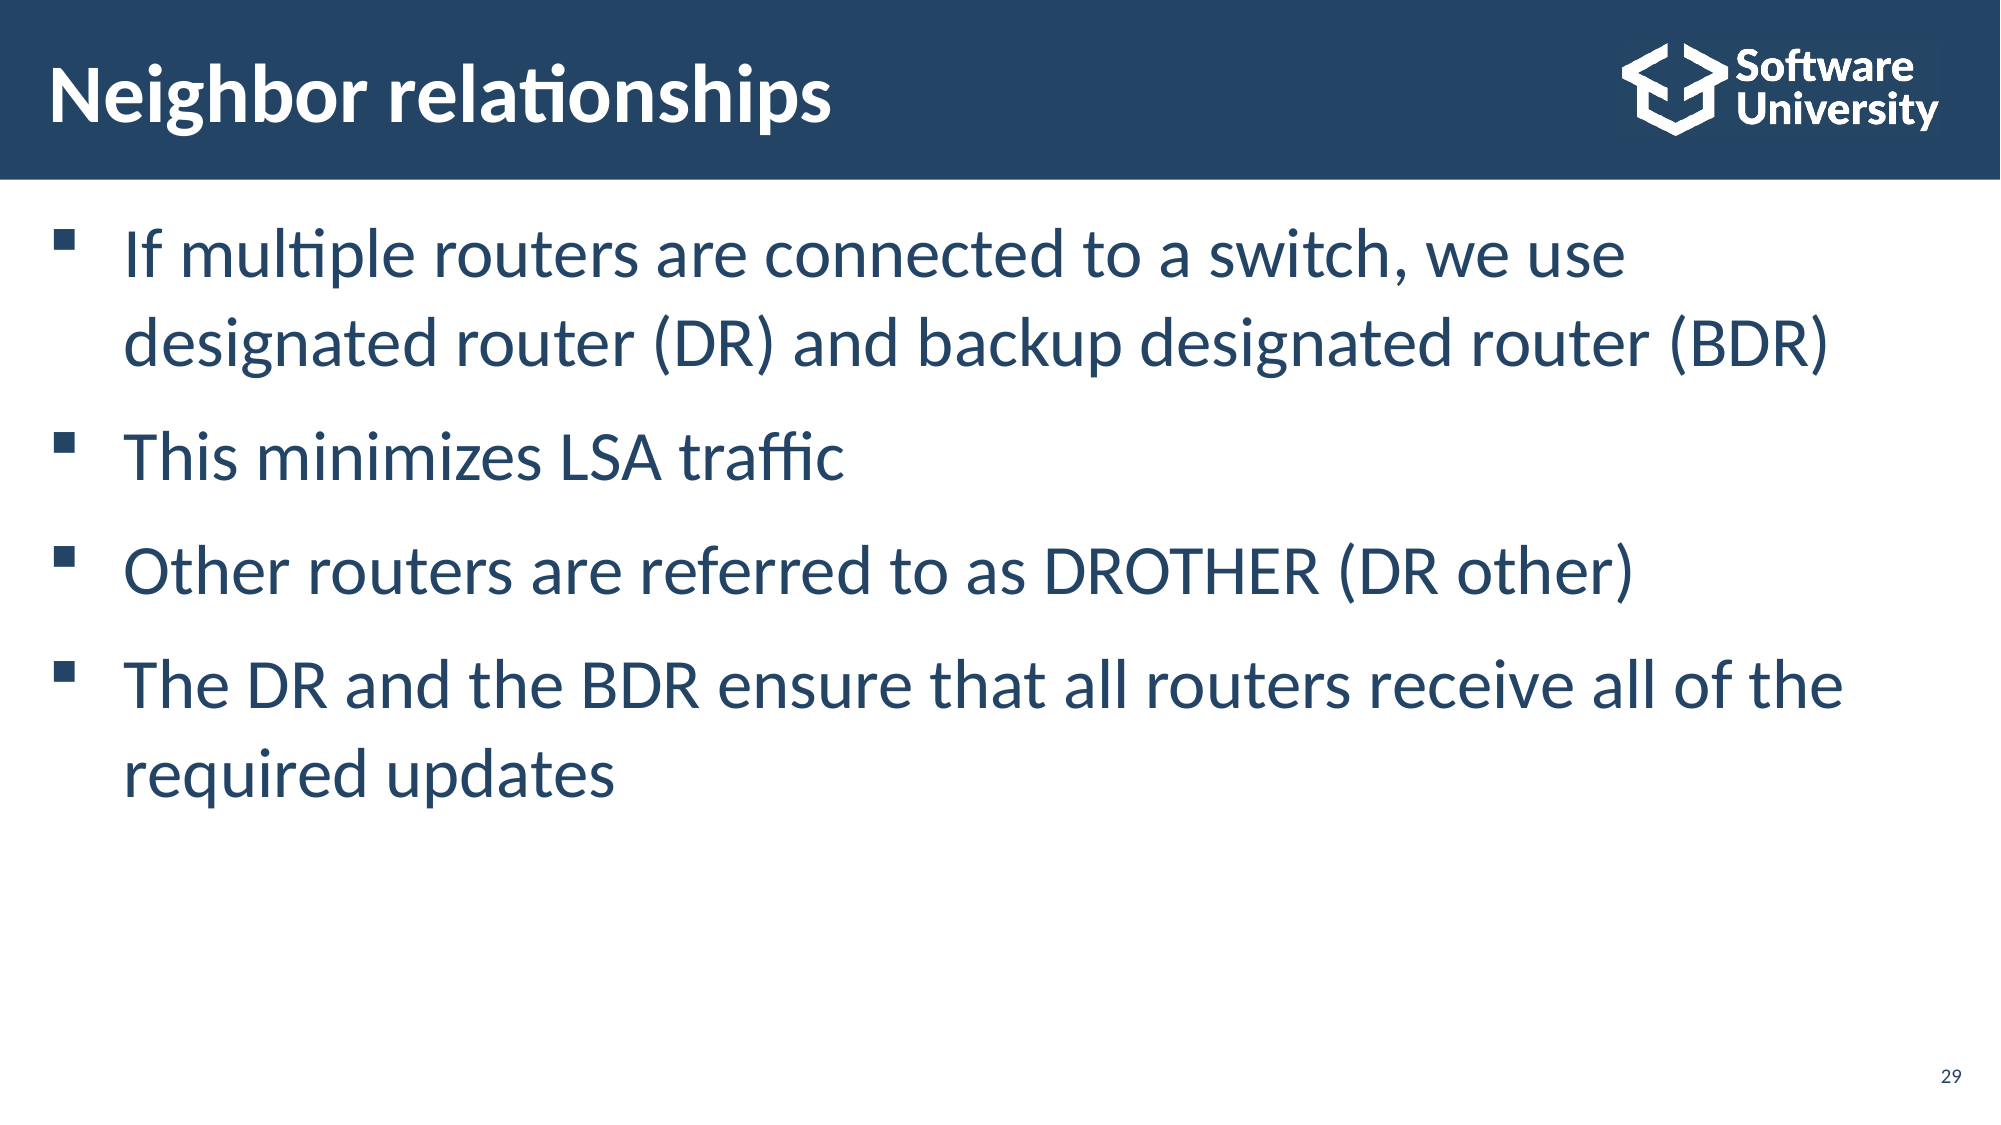

# Neighbor relationships
If multiple routers are connected to a switch, we use
designated router (DR) and backup designated router (BDR)
This minimizes LSA traffic
Other routers are referred to as DROTHER (DR other)
The DR and the BDR ensure that all routers receive all of the
required updates
29